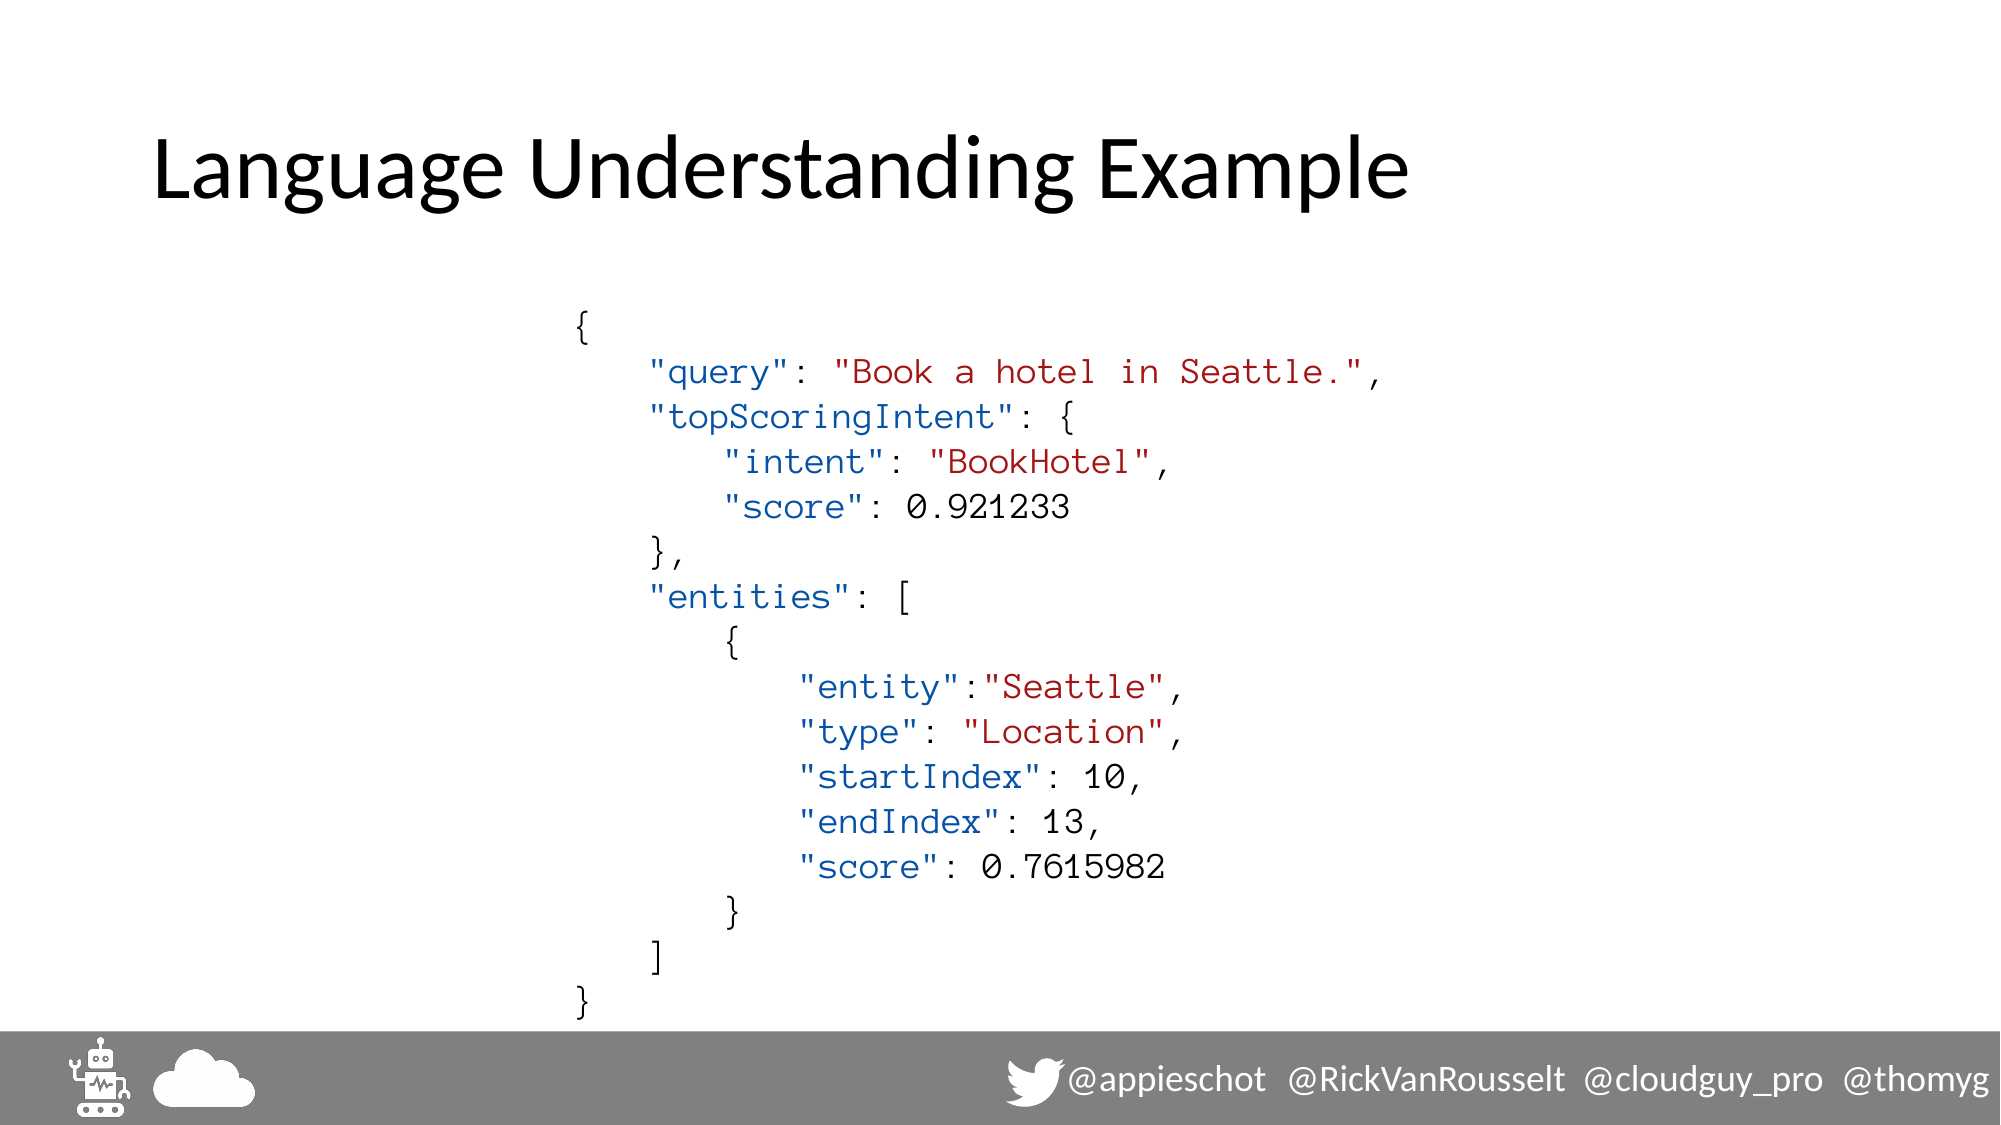

# Language Understanding Example
{
"query": "Book a hotel in Seattle.",
"topScoringIntent": {
"intent": "BookHotel",
"score": 0.921233
},
"entities": [
{
"entity":"Seattle",
"type": "Location",
"startIndex": 10,
"endIndex": 13,
"score": 0.7615982
}
]
}